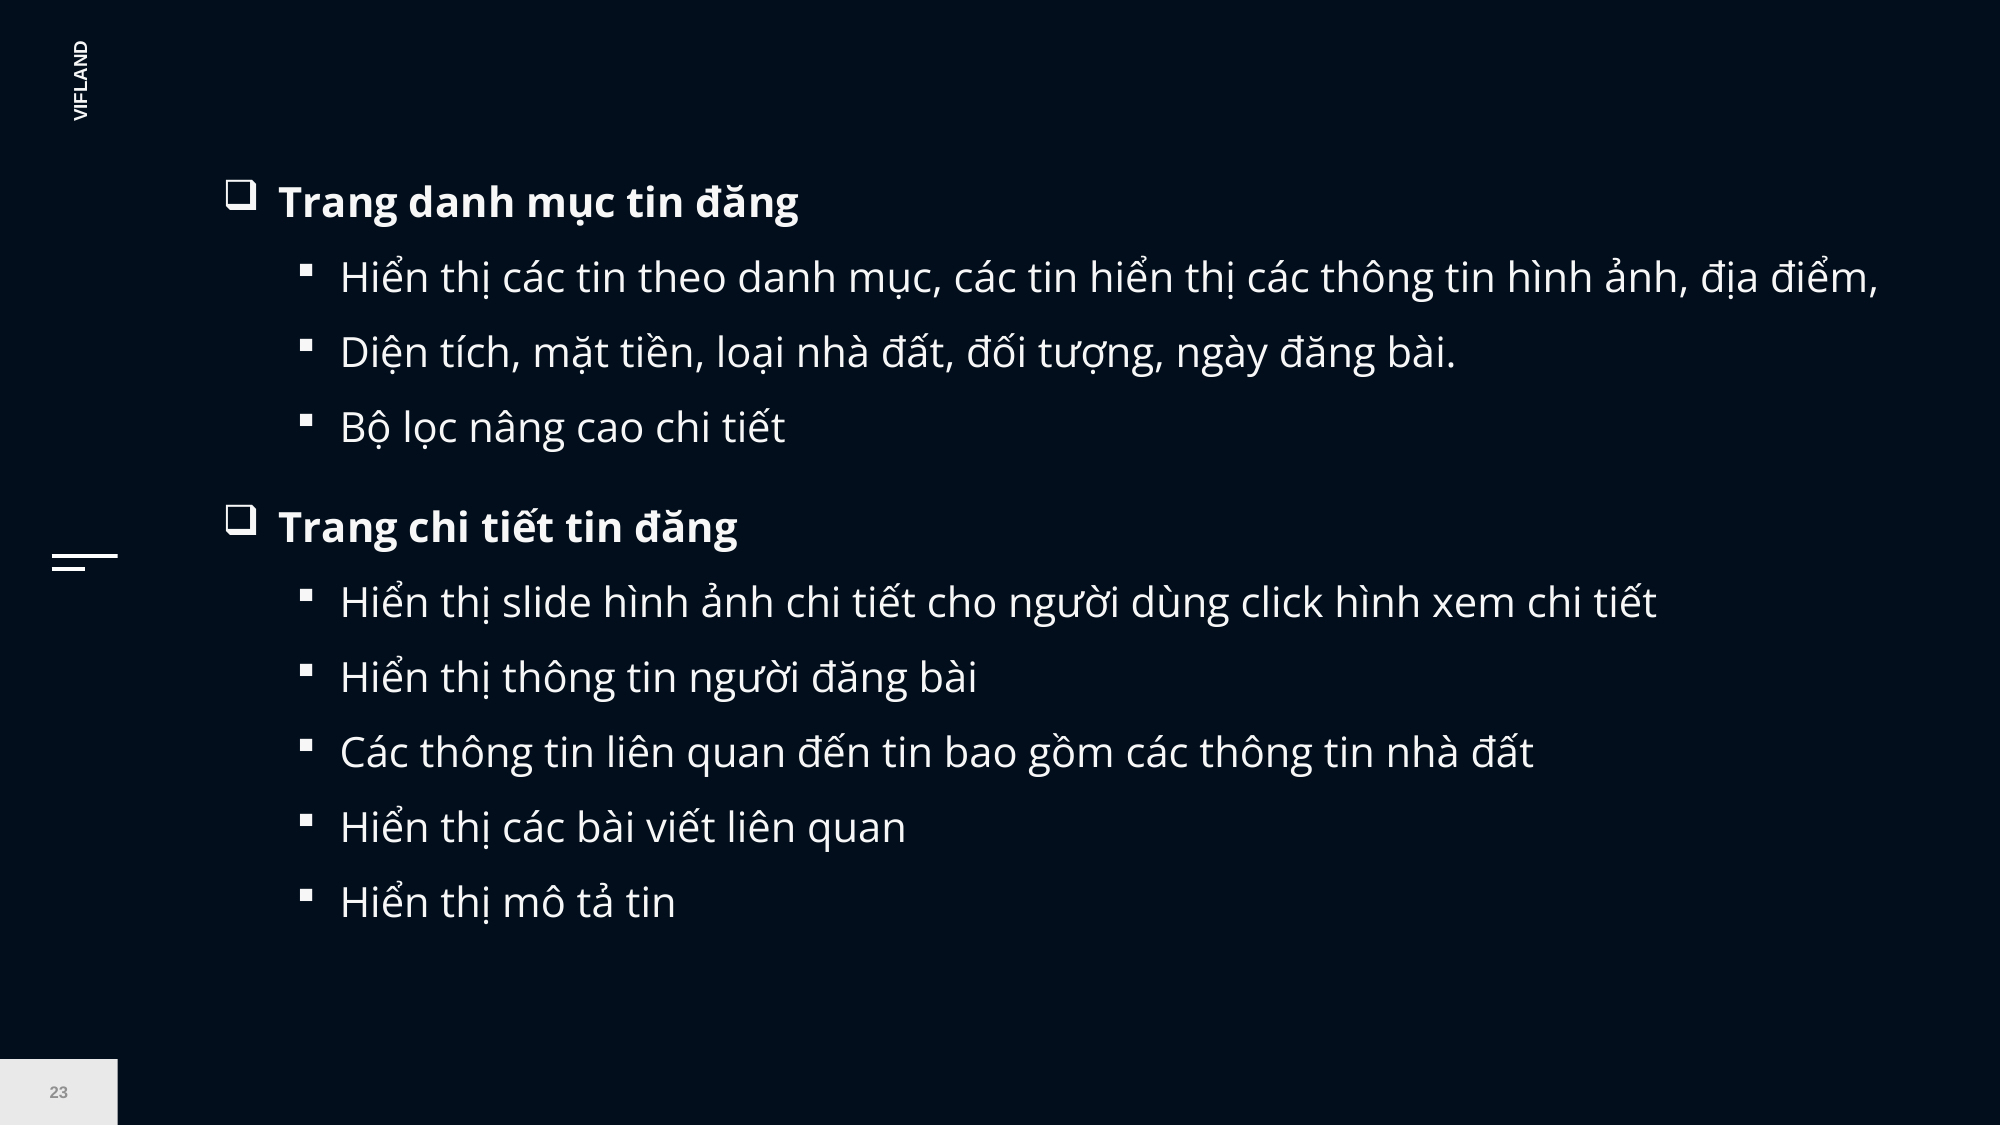

Trang danh mục tin đăng
Hiển thị các tin theo danh mục, các tin hiển thị các thông tin hình ảnh, địa điểm,
Diện tích, mặt tiền, loại nhà đất, đối tượng, ngày đăng bài.
Bộ lọc nâng cao chi tiết
Trang chi tiết tin đăng
Hiển thị slide hình ảnh chi tiết cho người dùng click hình xem chi tiết
Hiển thị thông tin người đăng bài
Các thông tin liên quan đến tin bao gồm các thông tin nhà đất
Hiển thị các bài viết liên quan
Hiển thị mô tả tin